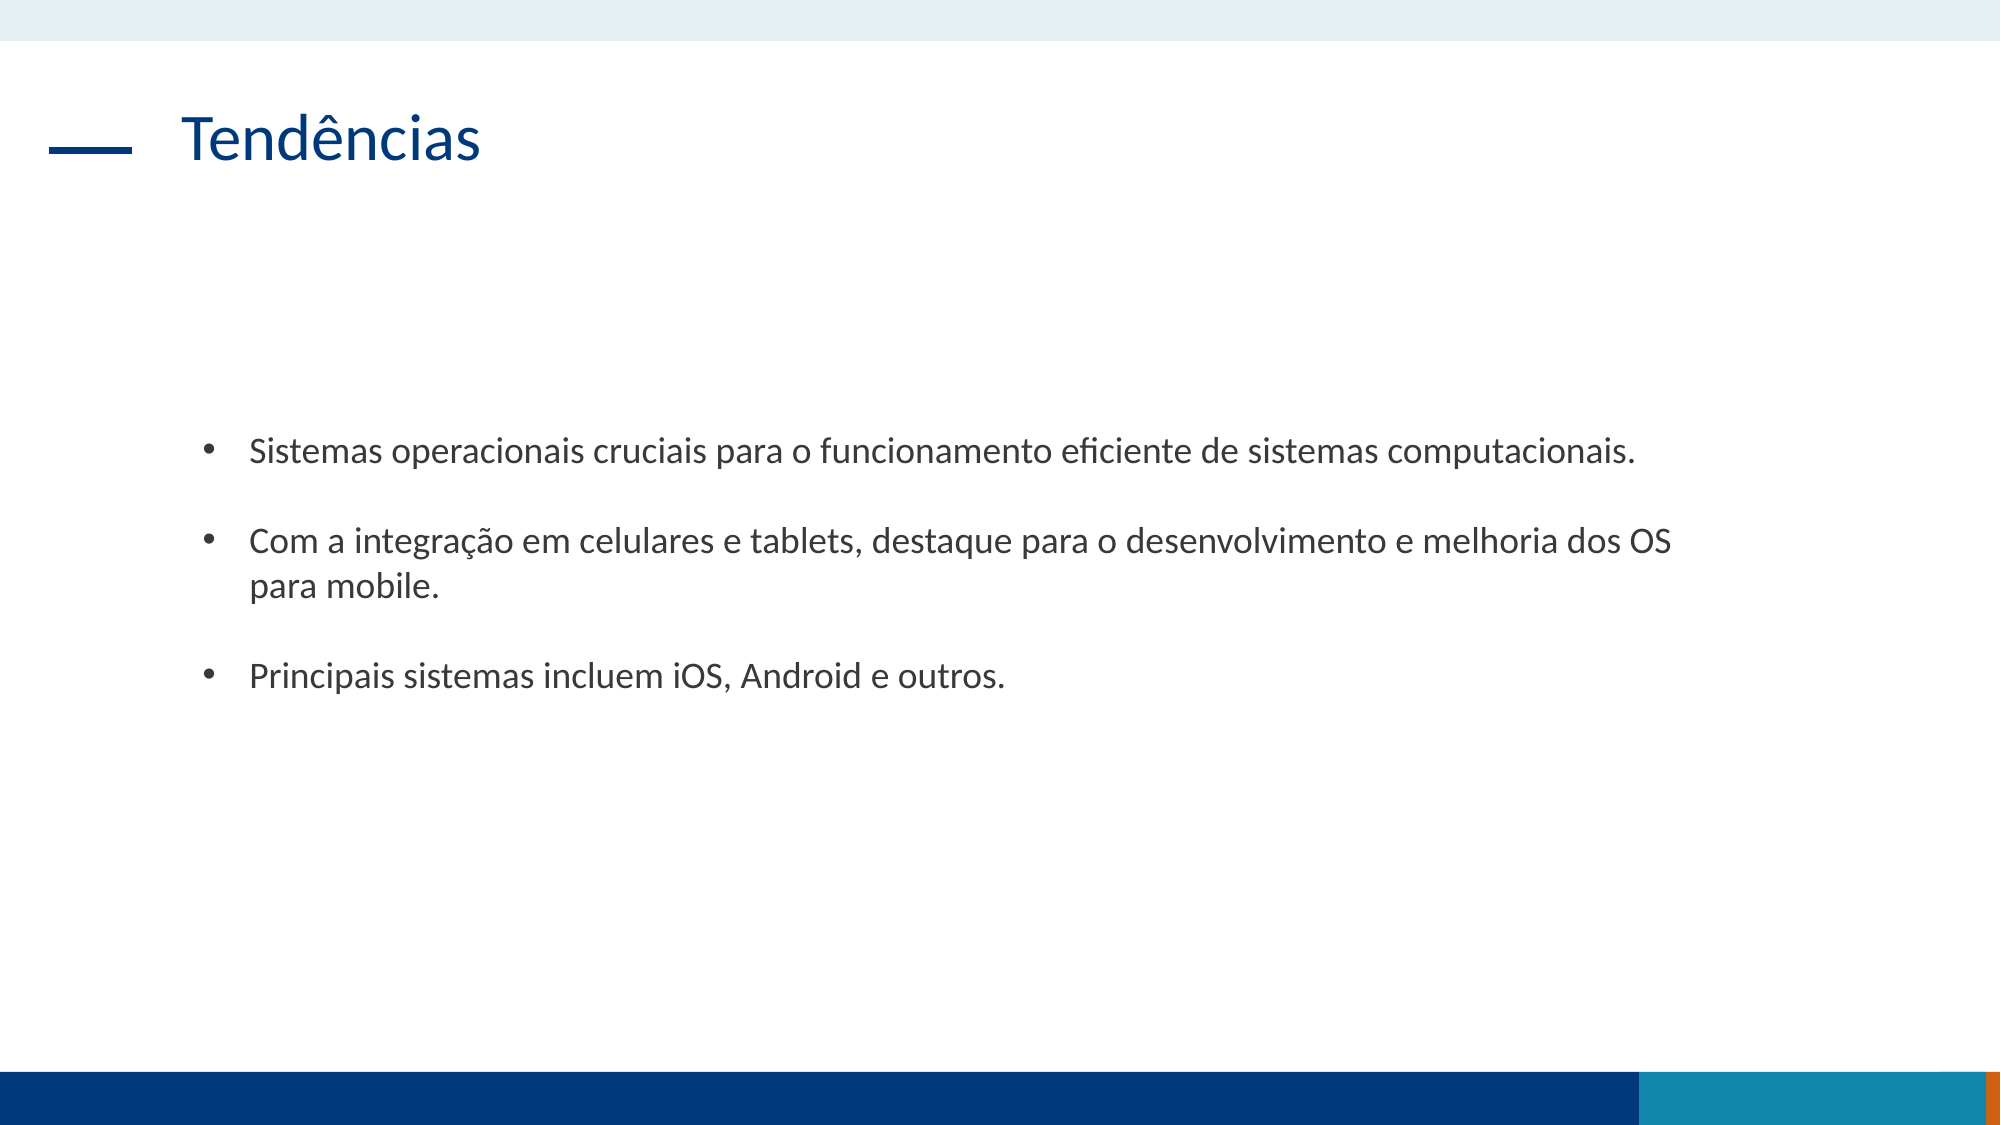

Tendências
Sistemas operacionais cruciais para o funcionamento eficiente de sistemas computacionais.

Com a integração em celulares e tablets, destaque para o desenvolvimento e melhoria dos OS para mobile.

Principais sistemas incluem iOS, Android e outros.